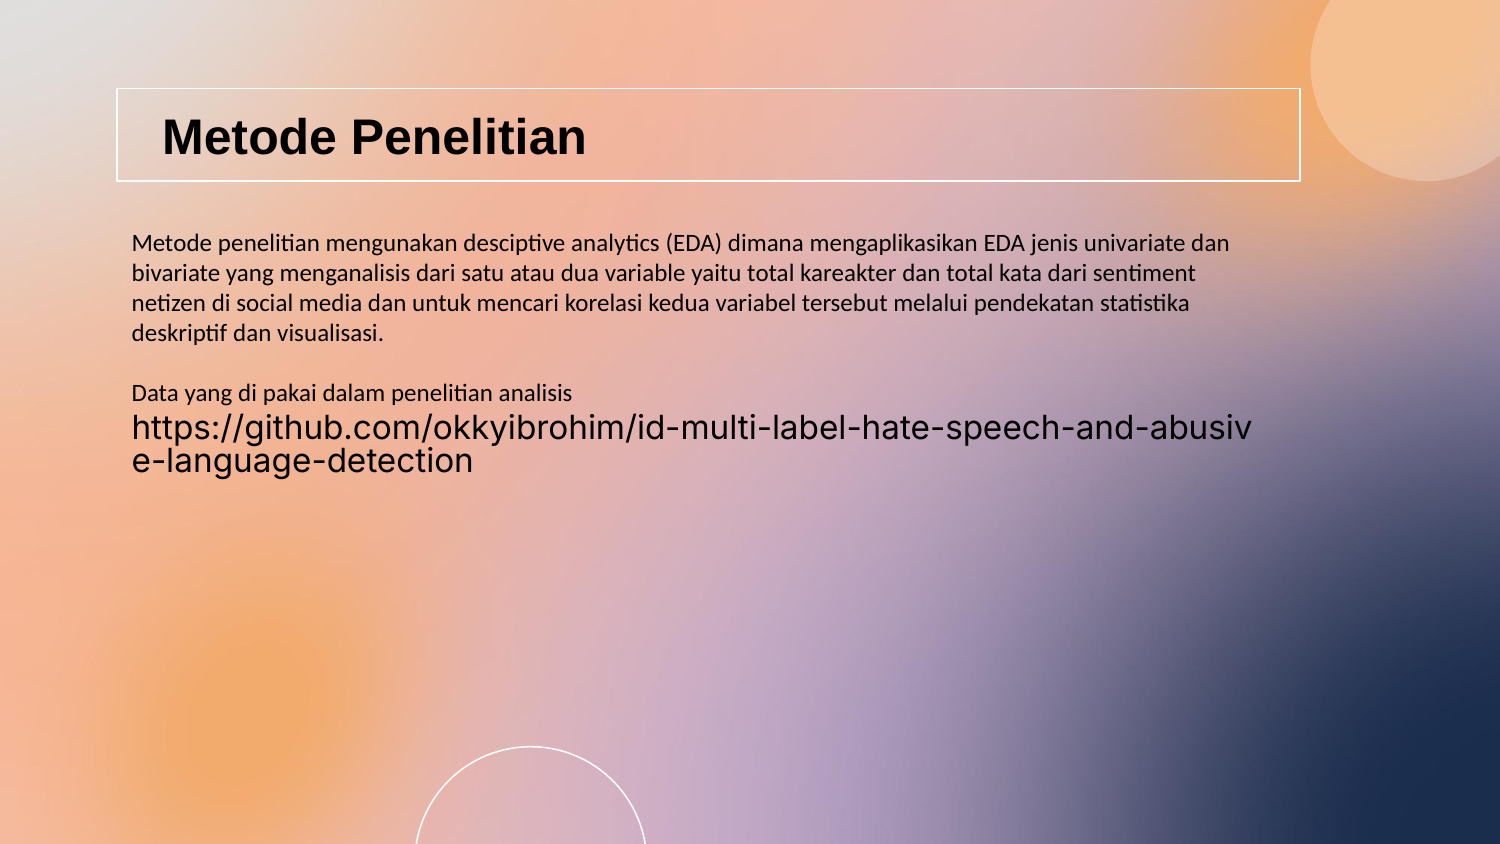

# Metode Penelitian
Metode penelitian mengunakan desciptive analytics (EDA) dimana mengaplikasikan EDA jenis univariate dan bivariate yang menganalisis dari satu atau dua variable yaitu total kareakter dan total kata dari sentiment netizen di social media dan untuk mencari korelasi kedua variabel tersebut melalui pendekatan statistika deskriptif dan visualisasi.

Data yang di pakai dalam penelitian analisis
https://github.com/okkyibrohim/id-multi-label-hate-speech-and-abusive-language-detection